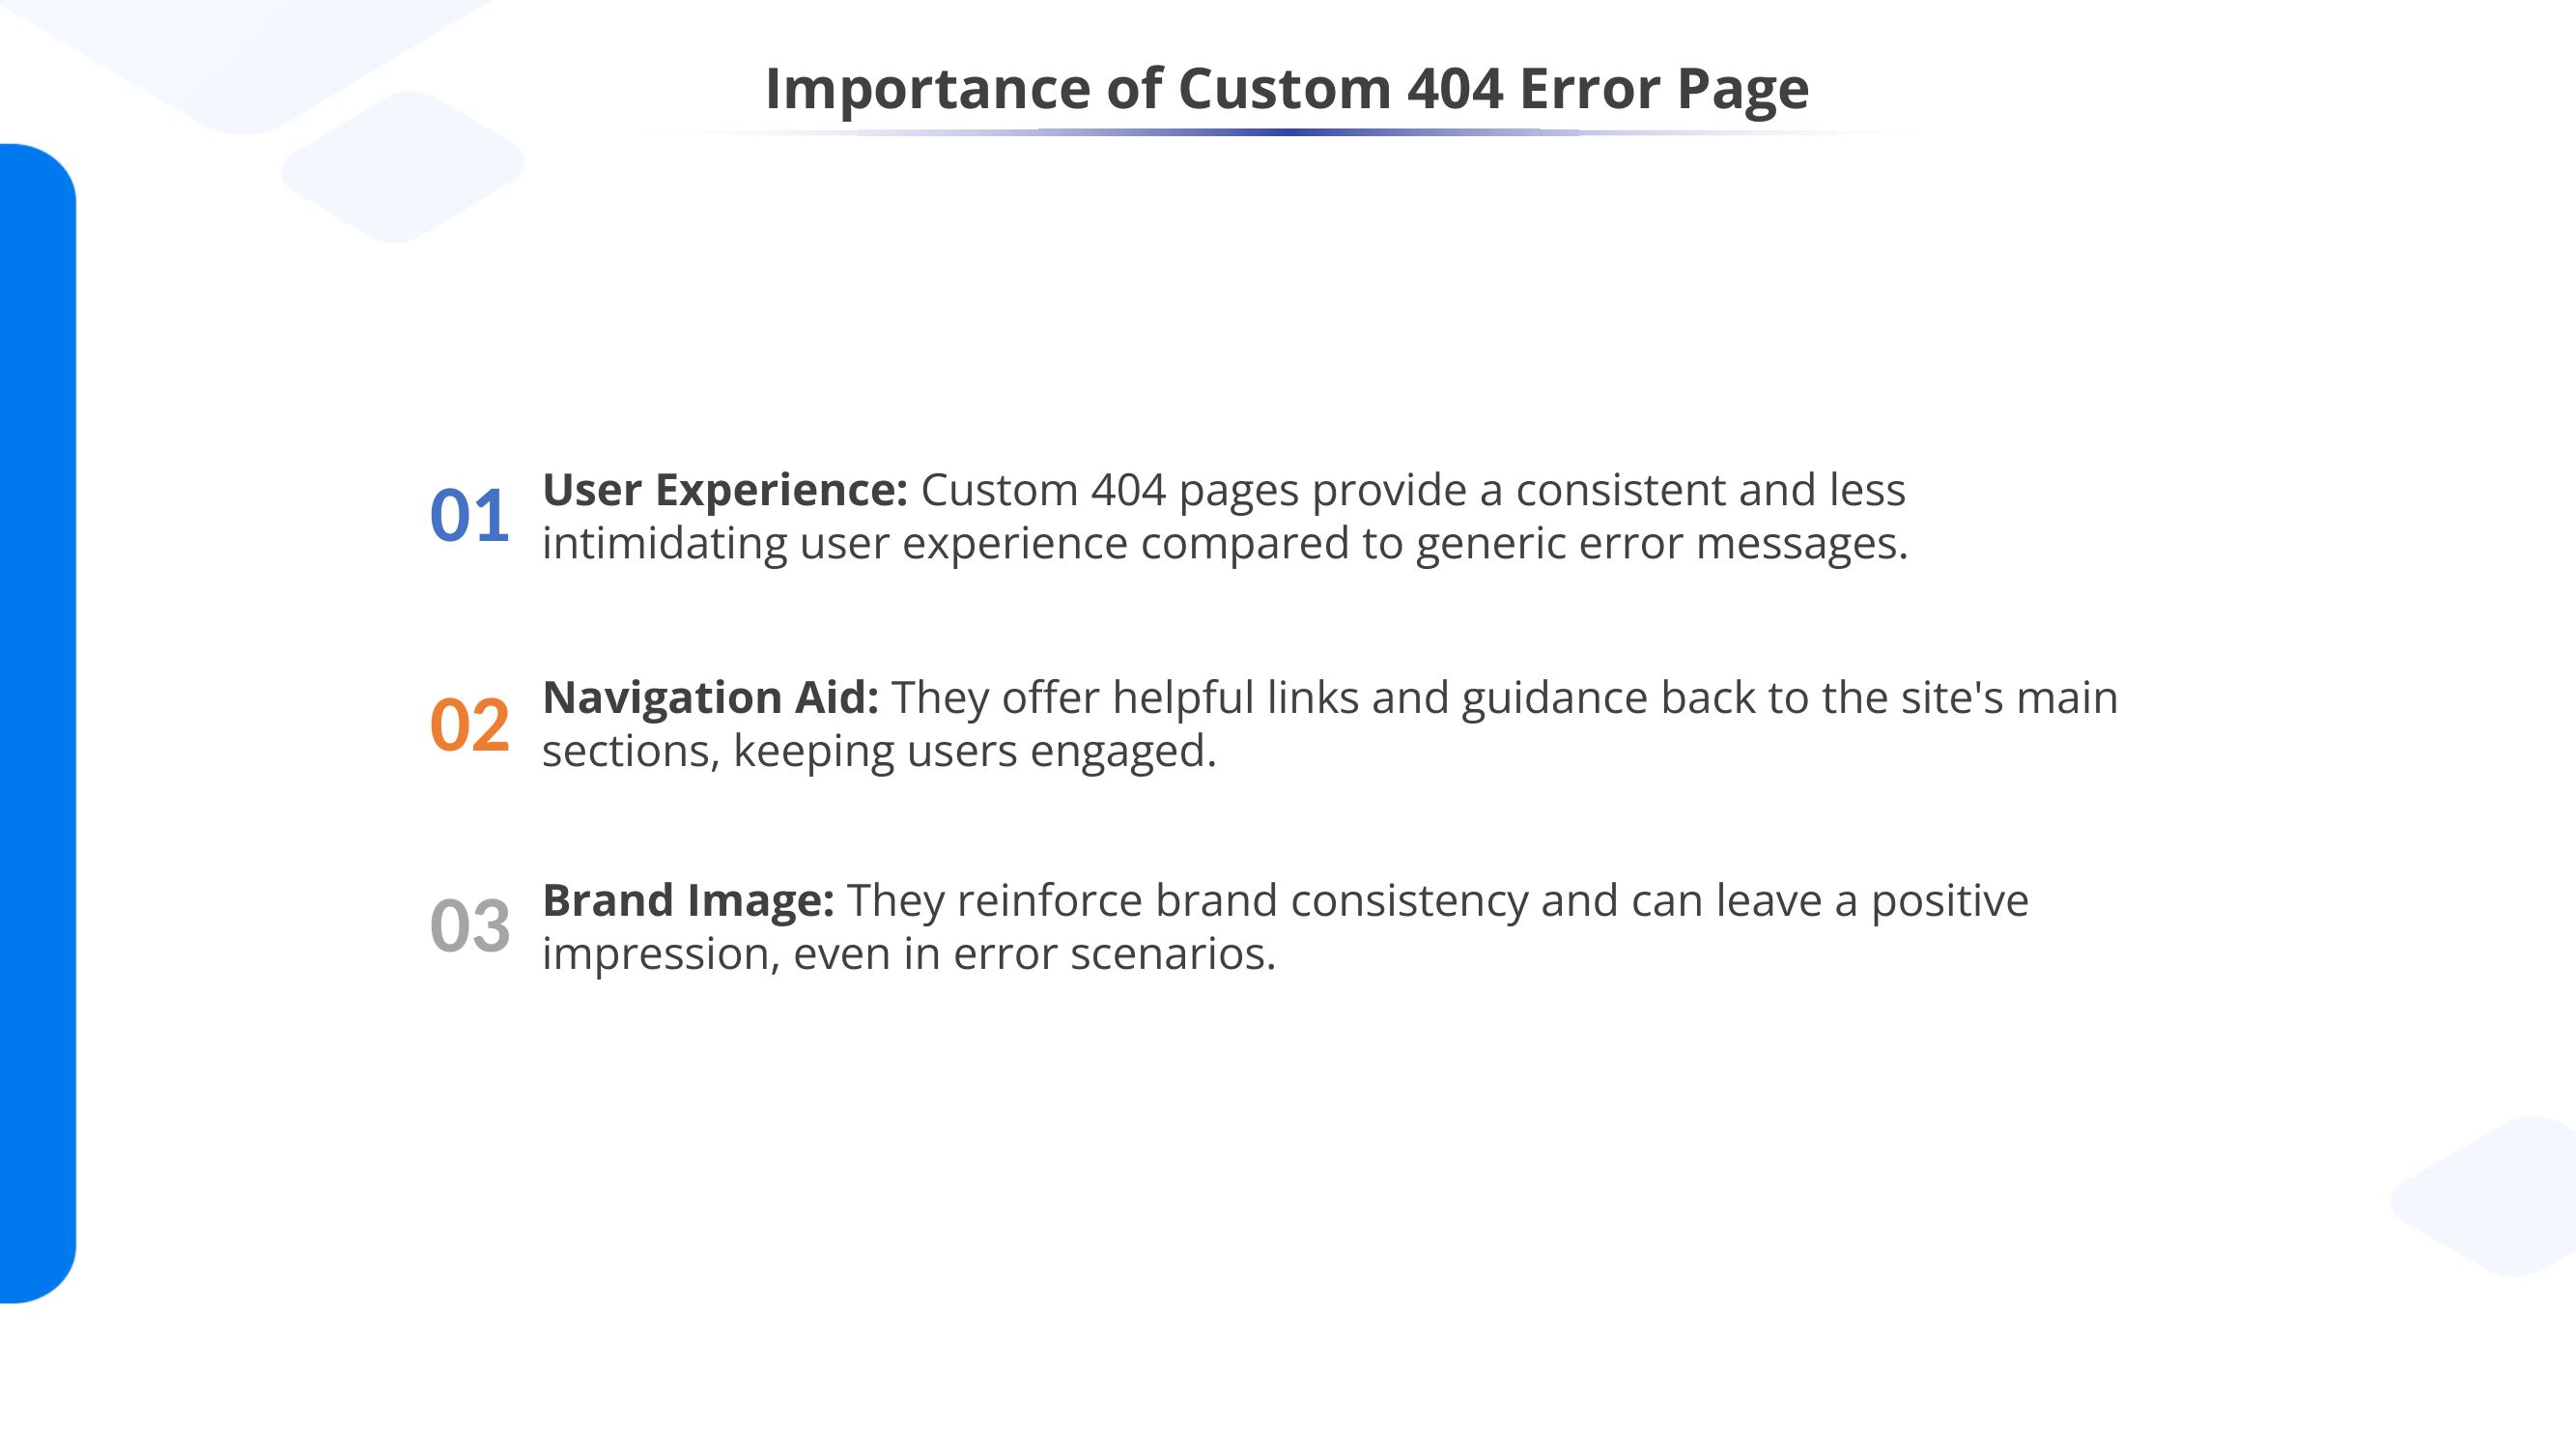

# Importance of Custom 404 Error Page

01
User Experience: Custom 404 pages provide a consistent and less intimidating user experience compared to generic error messages.
Navigation Aid: They offer helpful links and guidance back to the site's main sections, keeping users engaged.
02
03
Brand Image: They reinforce brand consistency and can leave a positive impression, even in error scenarios.